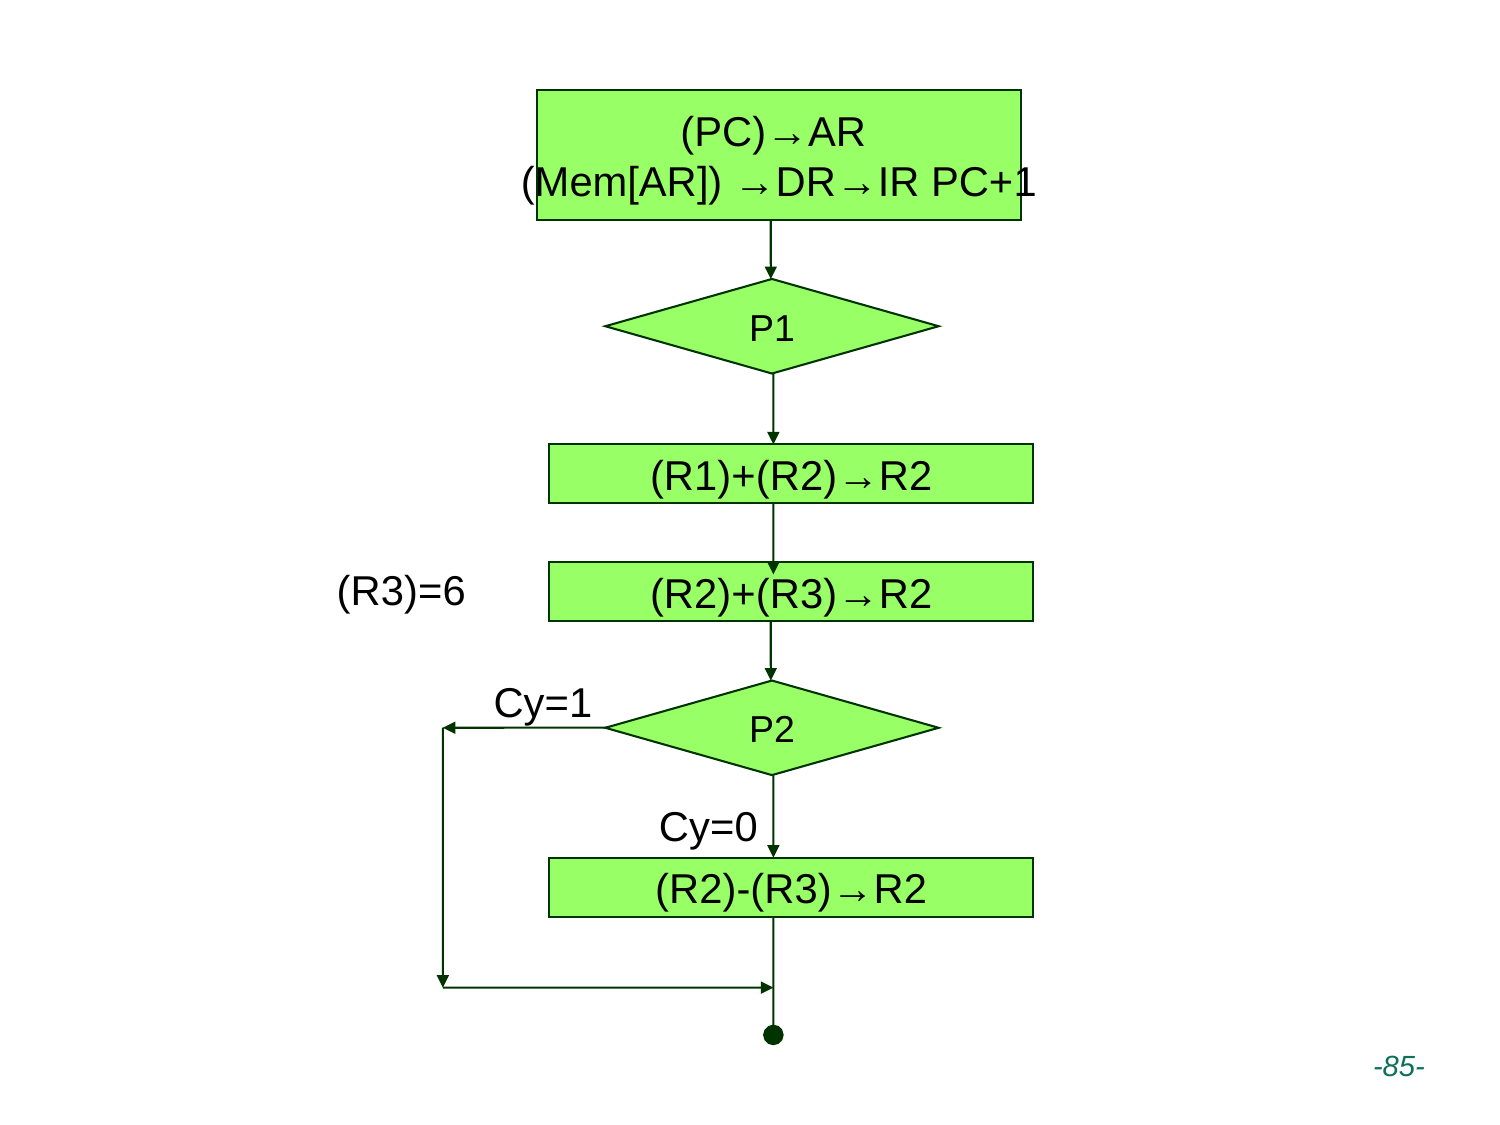

(PC)→AR
(Mem[AR]) →DR→IR PC+1

P1

(R1)+(R2)→R2

(R3)=6
(R2)+(R3)→R2

Cy=1
P2

Cy=0
(R2)-(R3)→R2

 -85-